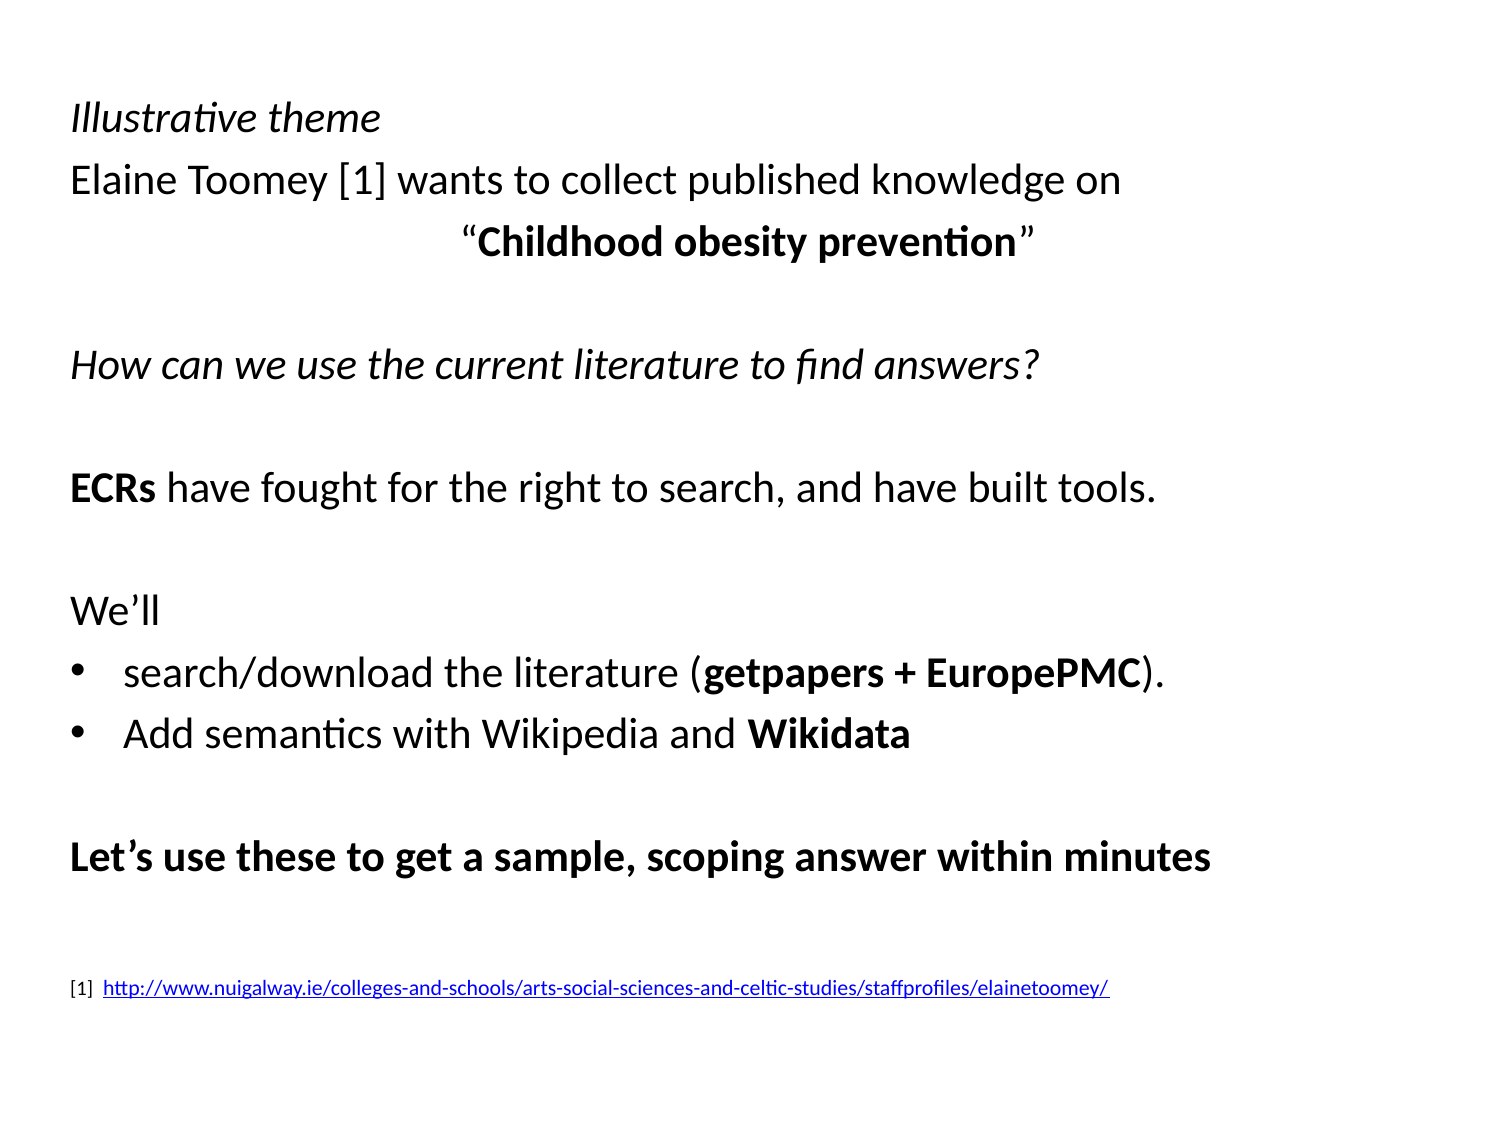

Illustrative theme
Elaine Toomey [1] wants to collect published knowledge on
“Childhood obesity prevention”

How can we use the current literature to find answers?

ECRs have fought for the right to search, and have built tools.

We’ll
search/download the literature (getpapers + EuropePMC).
Add semantics with Wikipedia and Wikidata

Let’s use these to get a sample, scoping answer within minutes

[1] http://www.nuigalway.ie/colleges-and-schools/arts-social-sciences-and-celtic-studies/staffprofiles/elainetoomey/